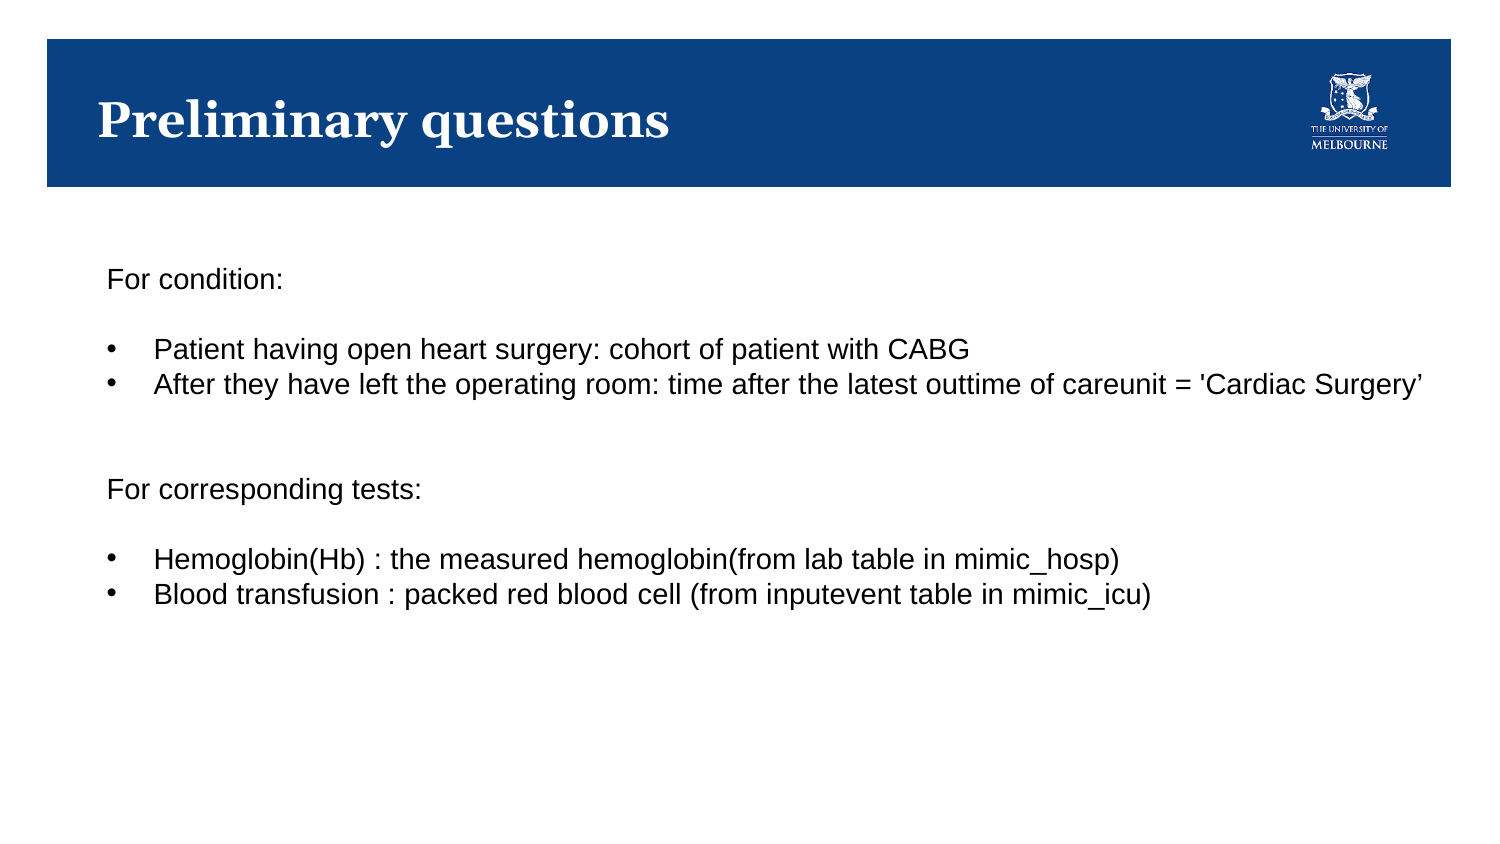

# Preliminary questions
For condition:

Patient having open heart surgery: cohort of patient with CABG
After they have left the operating room: time after the latest outtime of careunit = 'Cardiac Surgery’

For corresponding tests:

Hemoglobin(Hb) : the measured hemoglobin(from lab table in mimic_hosp)
Blood transfusion : packed red blood cell (from inputevent table in mimic_icu)